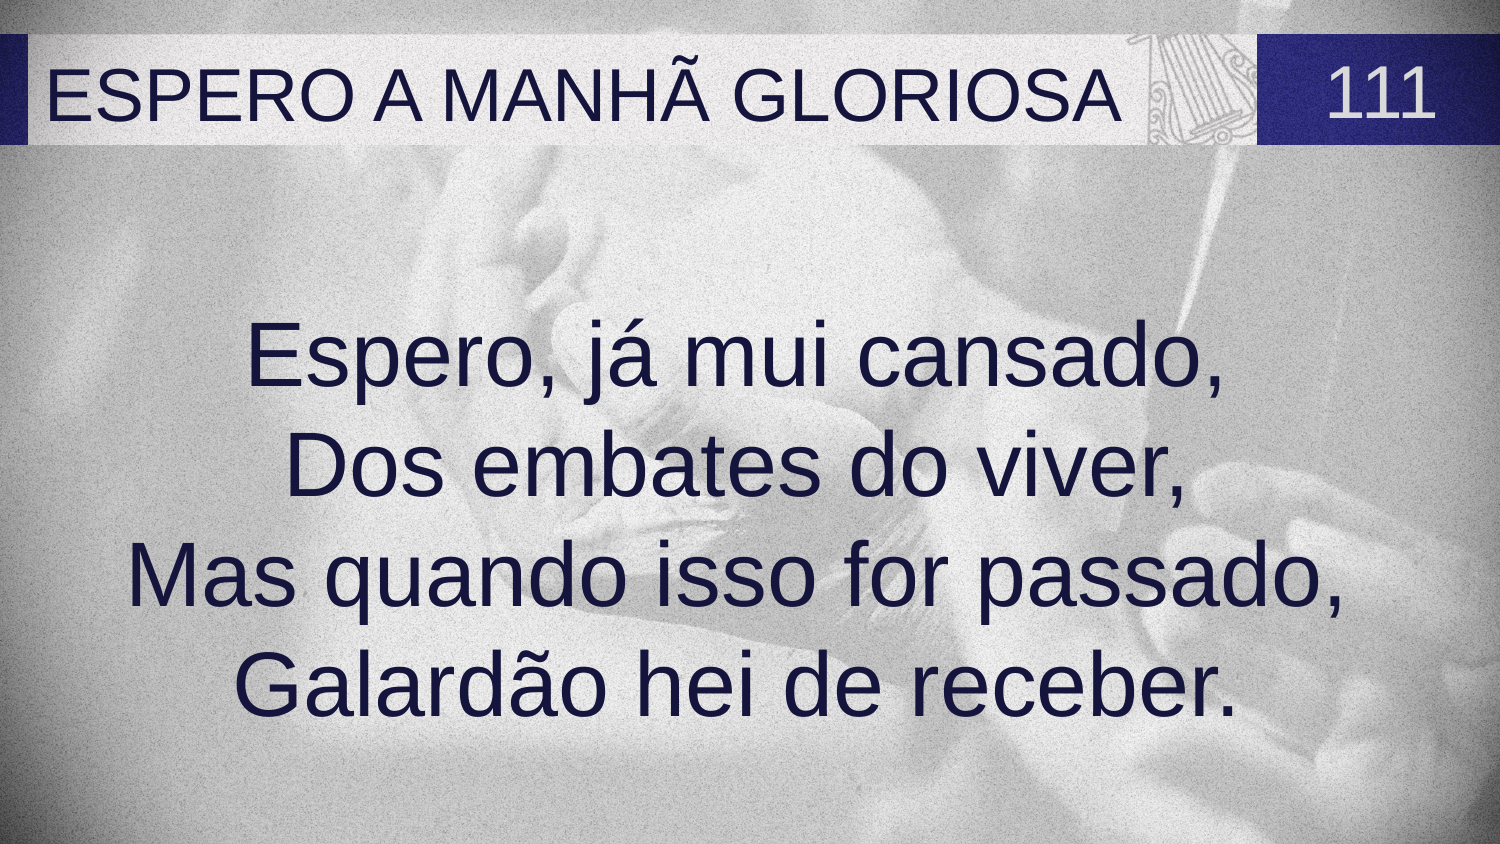

# ESPERO A MANHÃ GLORIOSA
111
Espero, já mui cansado,
Dos embates do viver,
Mas quando isso for passado,
Galardão hei de receber.